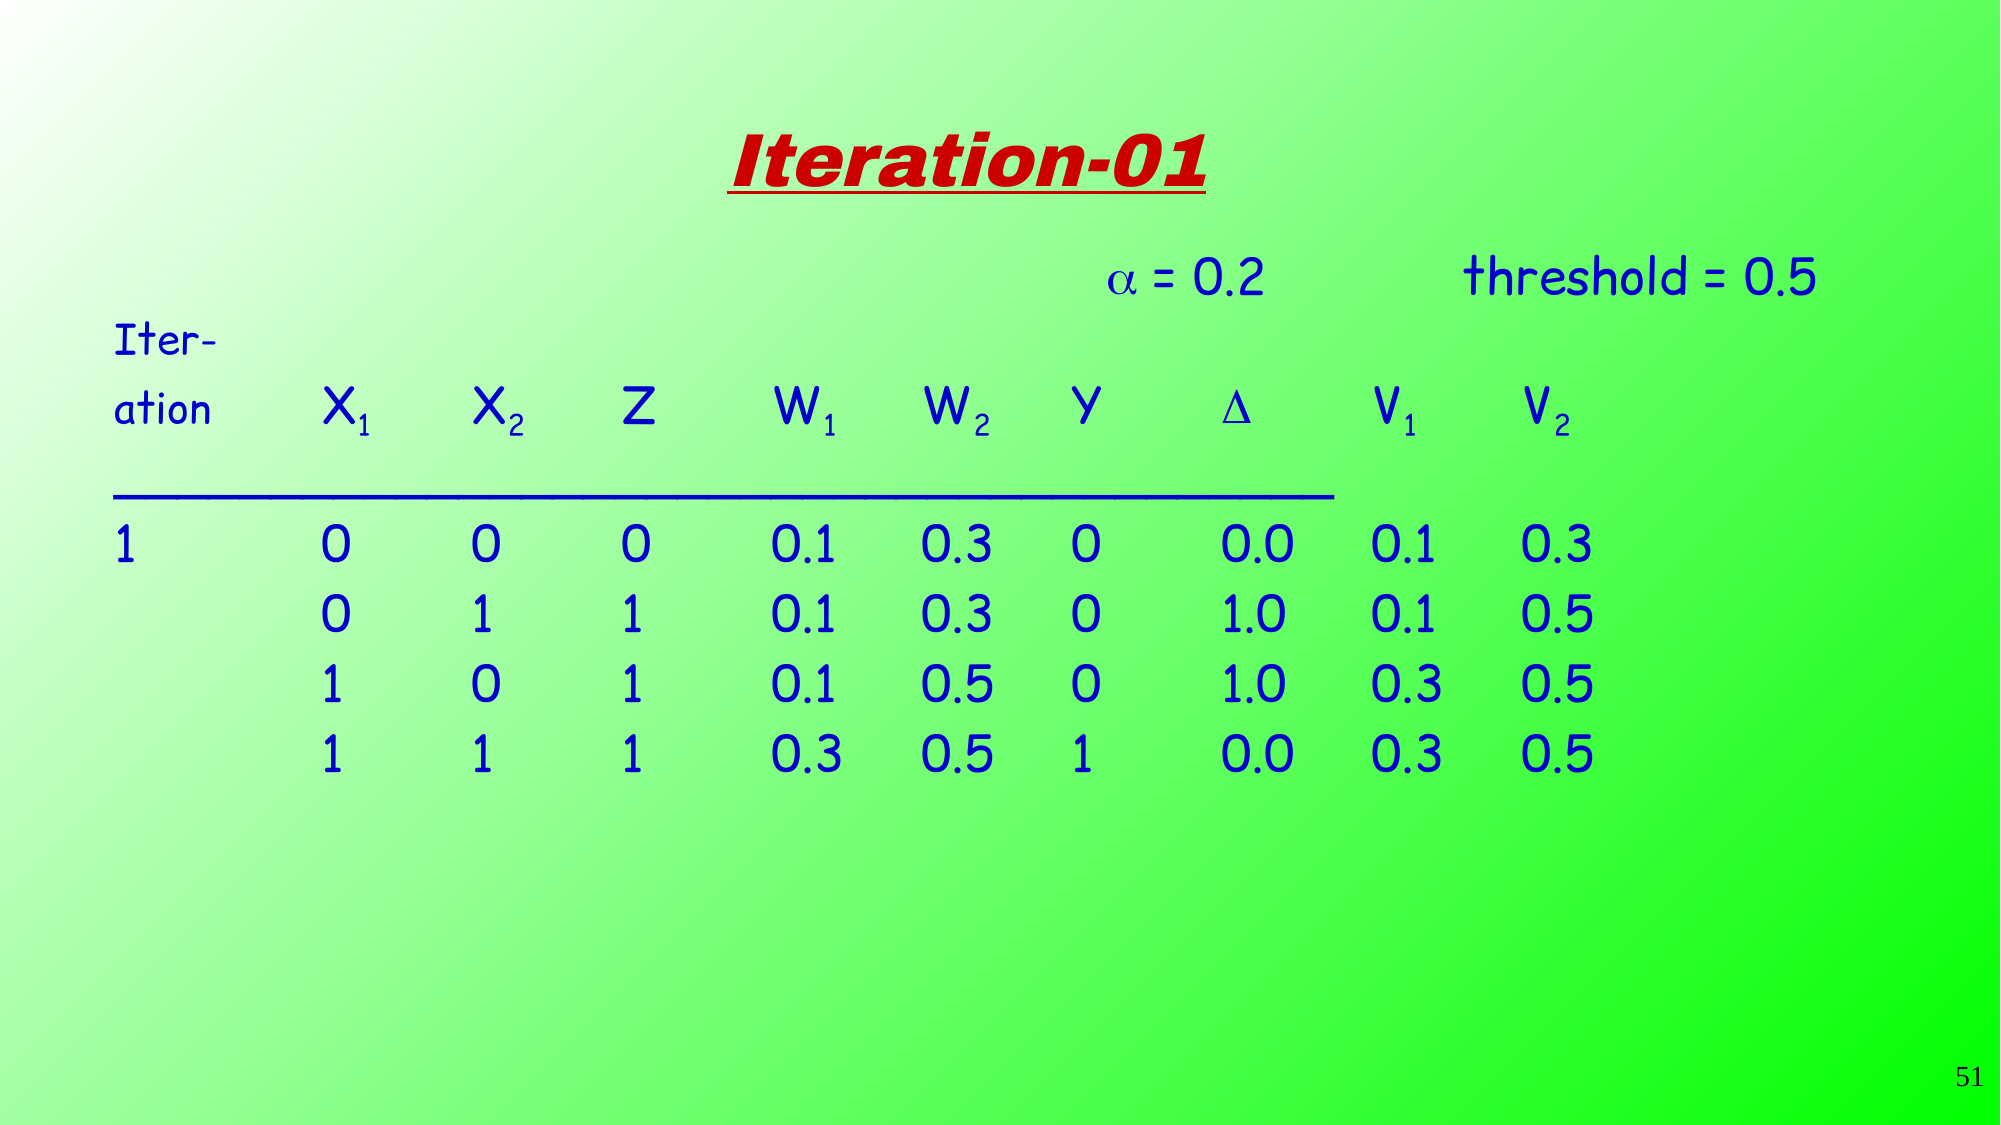

# Iteration-01
α = 0.2		threshold = 0.5
Iter-
ation	X1	X2	Z	W1	W2	Y	Δ	V1	V2
_______________________________________
1		0	0	0	0.1	0.3	0	0.0	0.1	0.3
		0	1	1	0.1	0.3	0	1.0	0.1	0.5
		1	0	1	0.1	0.5	0	1.0	0.3	0.5
		1	1	1	0.3	0.5	1	0.0	0.3	0.5

51